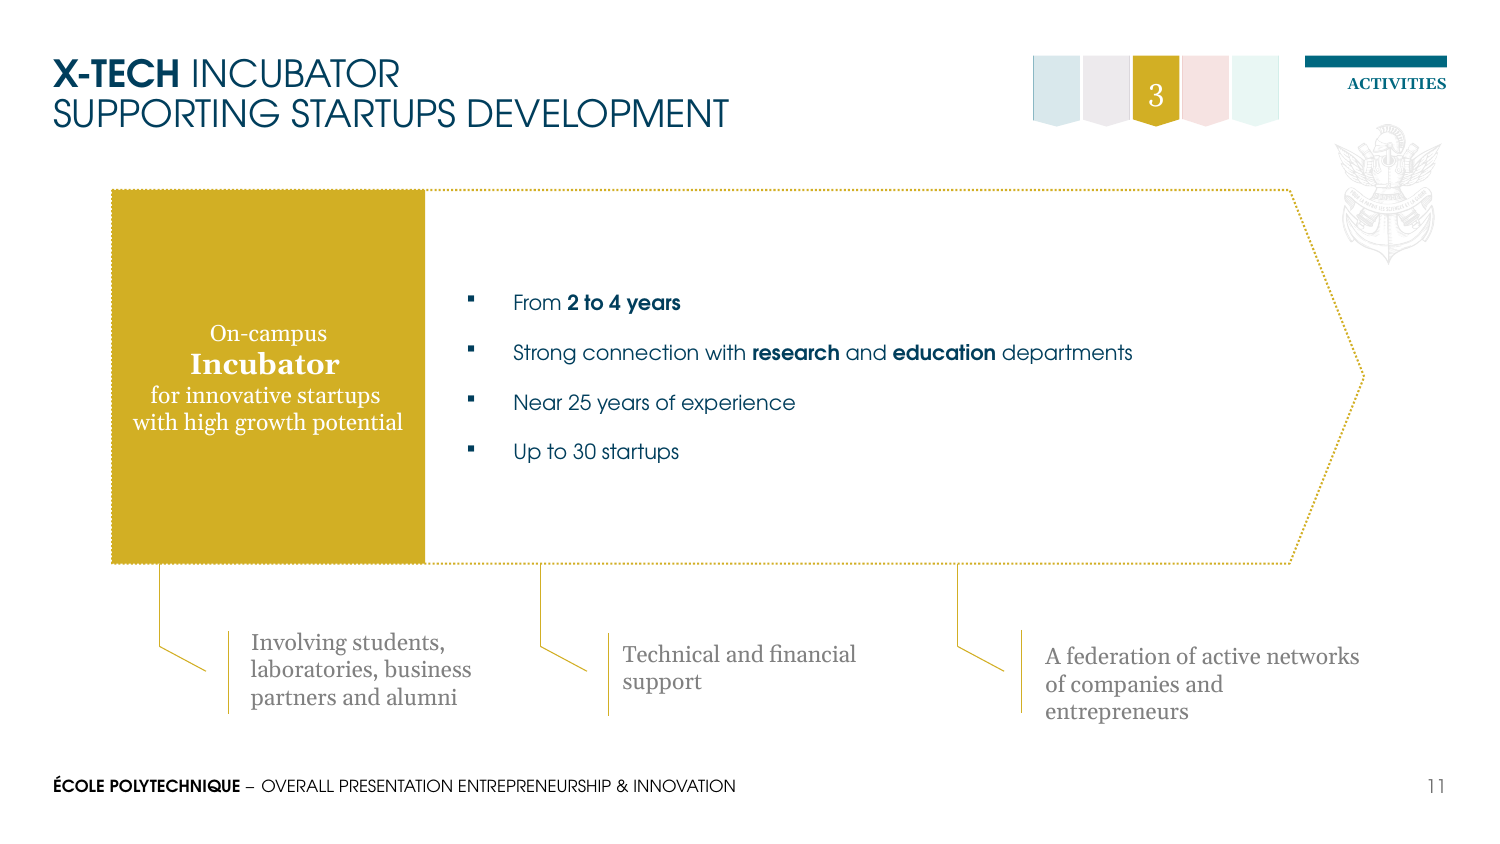

# X-tech incubator supporting startups development

3

activities

On-campus
Incubator
for innovative startups
with high growth potential
From 2 to 4 years
Strong connection with research and education departments
Near 25 years of experience
Up to 30 startups
Technical and financial support
A federation of active networks of companies and entrepreneurs
Involving students, laboratories, business partners and alumni
Overall presentation entrepreneurship & innovation
11